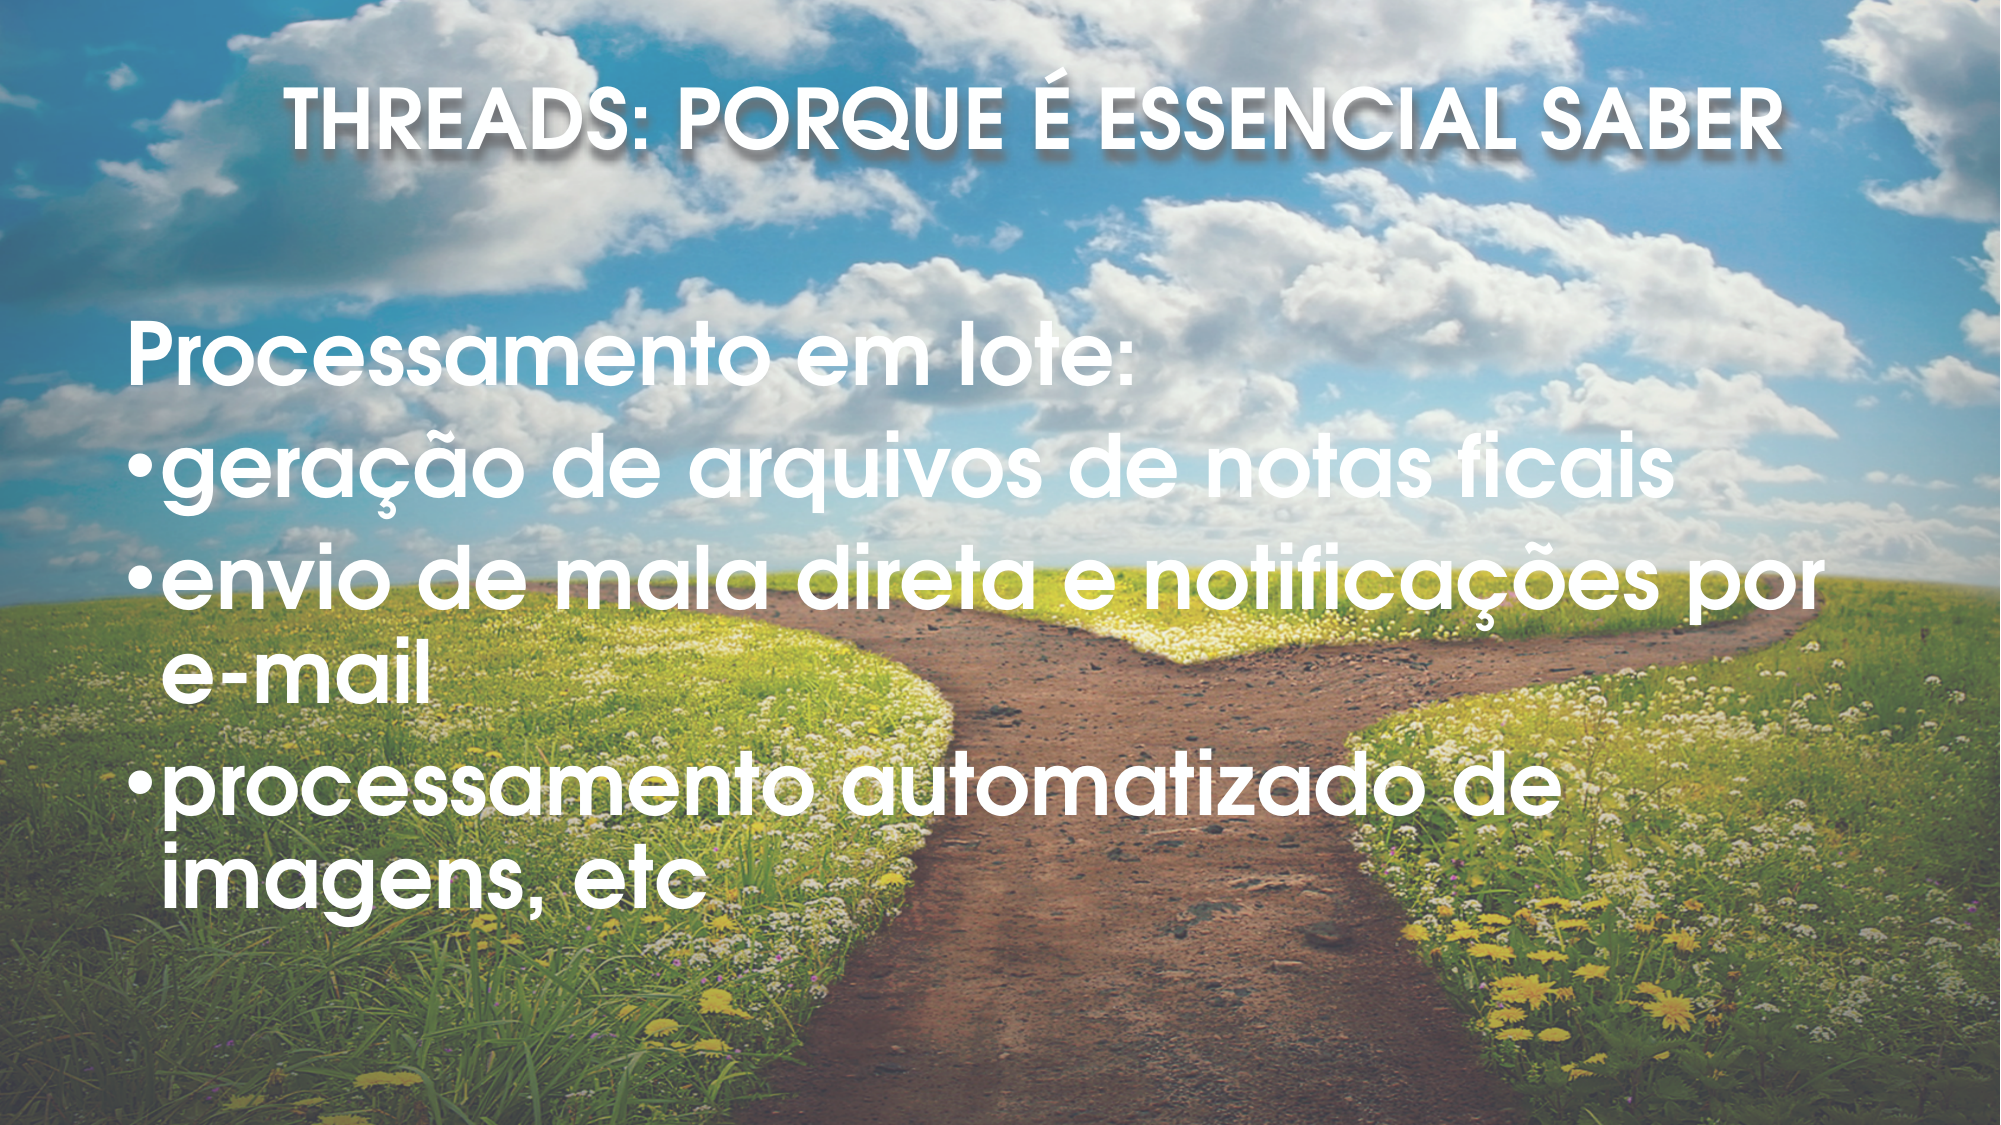

# Threads: Porque é ESSENCIAL saber
31
Processamento em lote:
geração de arquivos de notas ficais
envio de mala direta e notificações por e-mail
processamento automatizado de imagens, etc